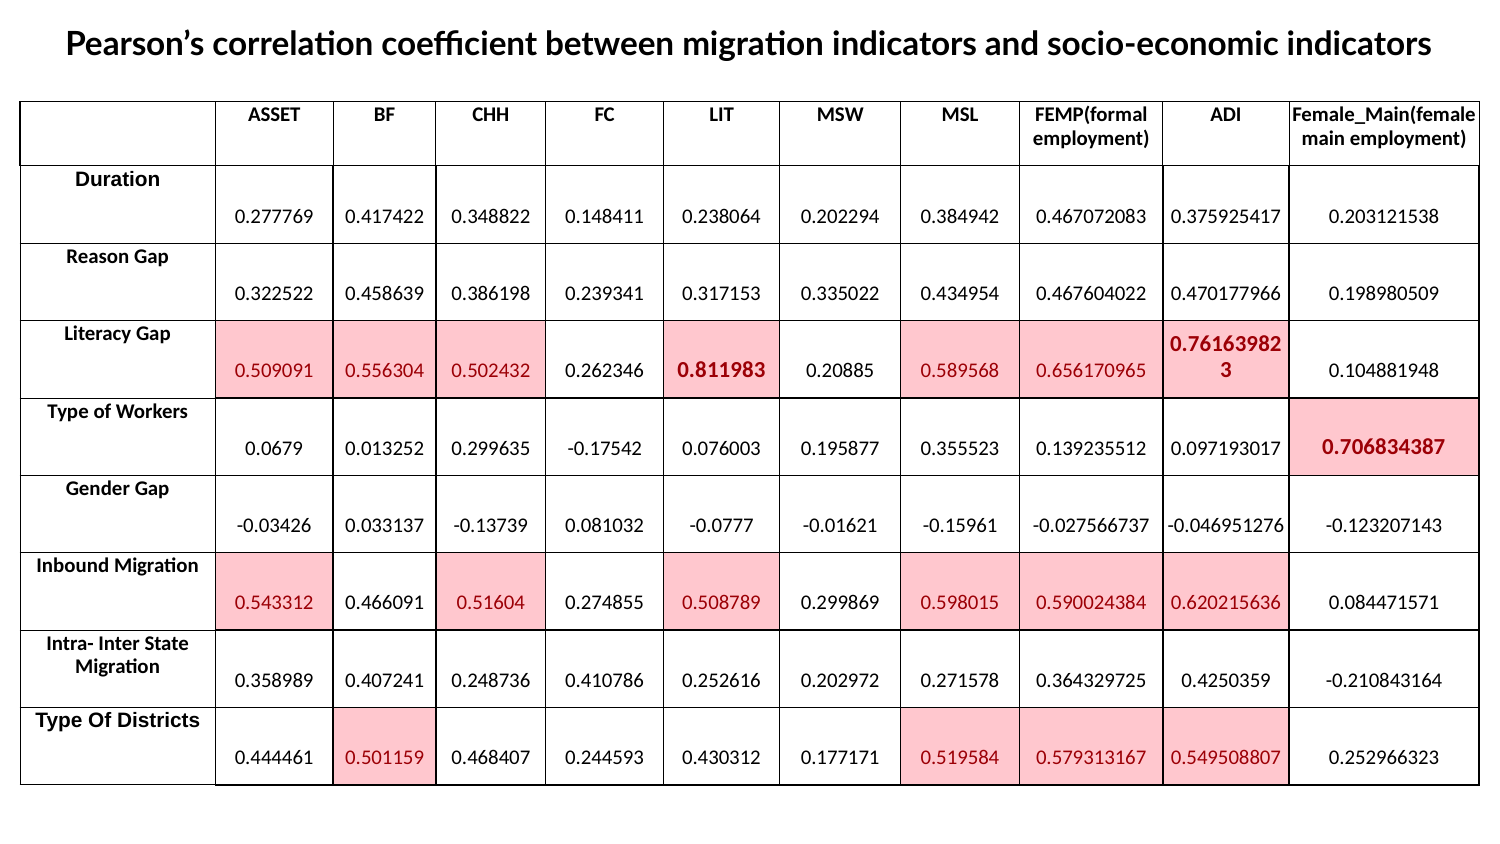

Pearson’s correlation coefficient between migration indicators and socio-economic indicators
|  | ASSET | BF | CHH | FC | LIT | MSW | MSL | FEMP(formal employment) | ADI | Female\_Main(female main employment) |
| --- | --- | --- | --- | --- | --- | --- | --- | --- | --- | --- |
| Duration | 0.277769 | 0.417422 | 0.348822 | 0.148411 | 0.238064 | 0.202294 | 0.384942 | 0.467072083 | 0.375925417 | 0.203121538 |
| Reason Gap | 0.322522 | 0.458639 | 0.386198 | 0.239341 | 0.317153 | 0.335022 | 0.434954 | 0.467604022 | 0.470177966 | 0.198980509 |
| Literacy Gap | 0.509091 | 0.556304 | 0.502432 | 0.262346 | 0.811983 | 0.20885 | 0.589568 | 0.656170965 | 0.761639823 | 0.104881948 |
| Type of Workers | 0.0679 | 0.013252 | 0.299635 | -0.17542 | 0.076003 | 0.195877 | 0.355523 | 0.139235512 | 0.097193017 | 0.706834387 |
| Gender Gap | -0.03426 | 0.033137 | -0.13739 | 0.081032 | -0.0777 | -0.01621 | -0.15961 | -0.027566737 | -0.046951276 | -0.123207143 |
| Inbound Migration | 0.543312 | 0.466091 | 0.51604 | 0.274855 | 0.508789 | 0.299869 | 0.598015 | 0.590024384 | 0.620215636 | 0.084471571 |
| Intra- Inter State Migration | 0.358989 | 0.407241 | 0.248736 | 0.410786 | 0.252616 | 0.202972 | 0.271578 | 0.364329725 | 0.4250359 | -0.210843164 |
| Type Of Districts | 0.444461 | 0.501159 | 0.468407 | 0.244593 | 0.430312 | 0.177171 | 0.519584 | 0.579313167 | 0.549508807 | 0.252966323 |